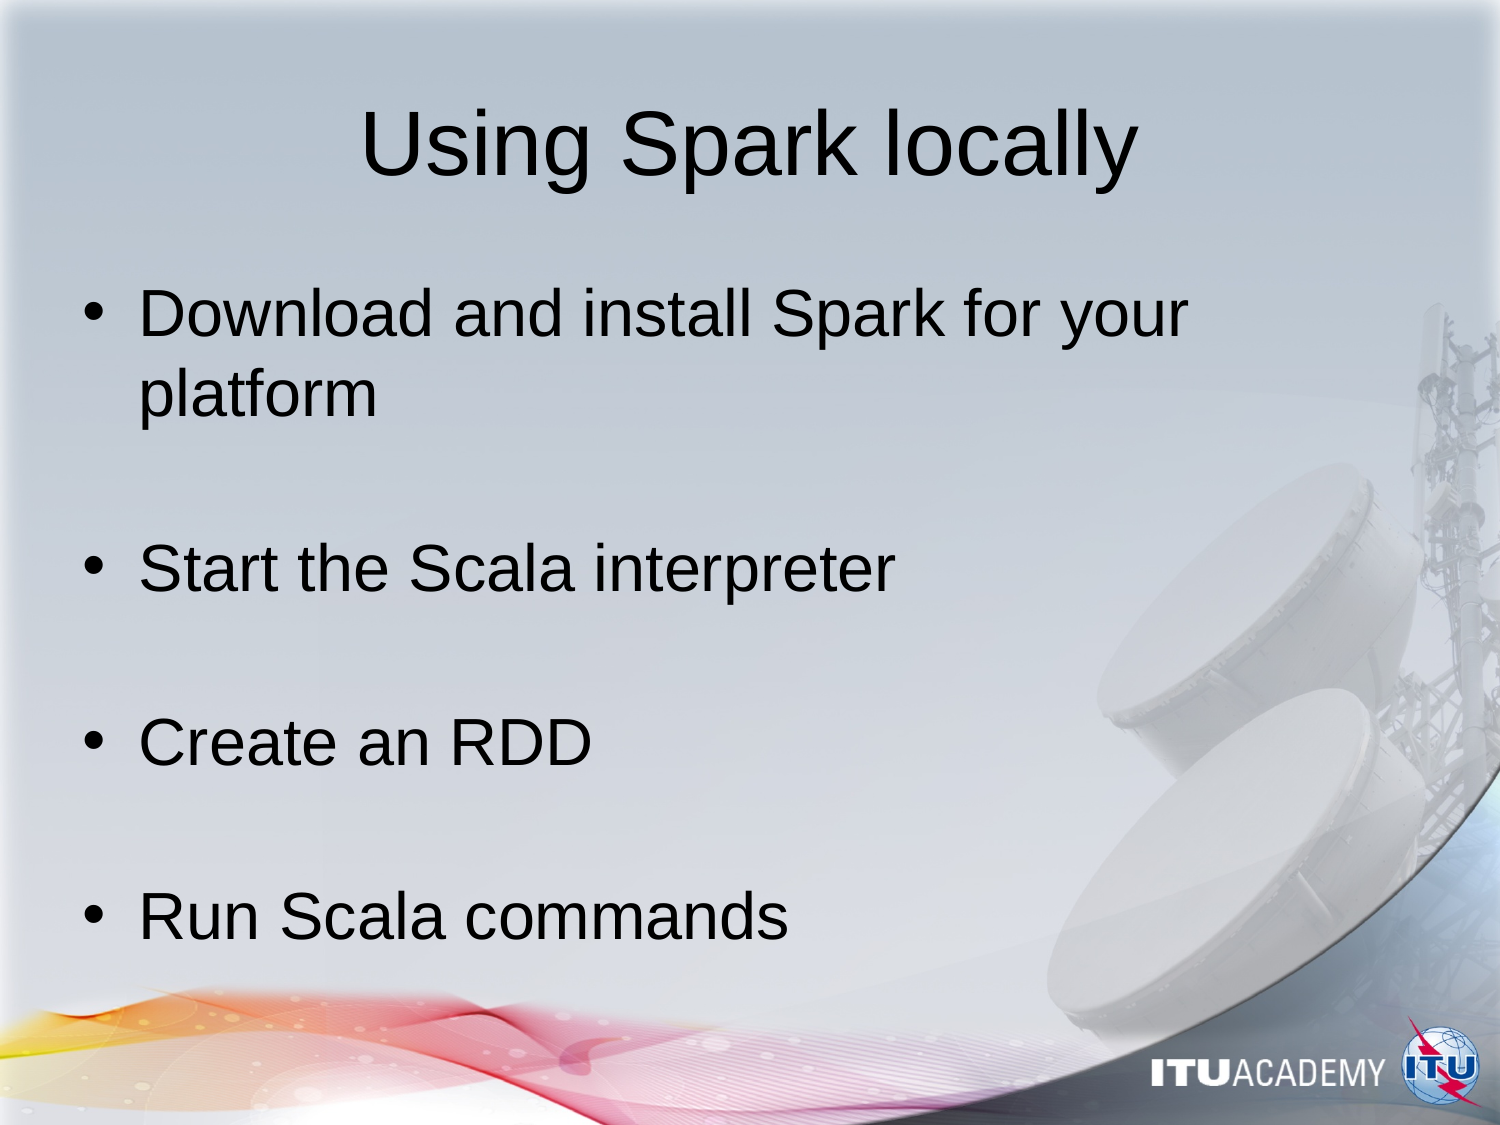

# Using Spark locally
Download and install Spark for your platform
Start the Scala interpreter
Create an RDD
Run Scala commands